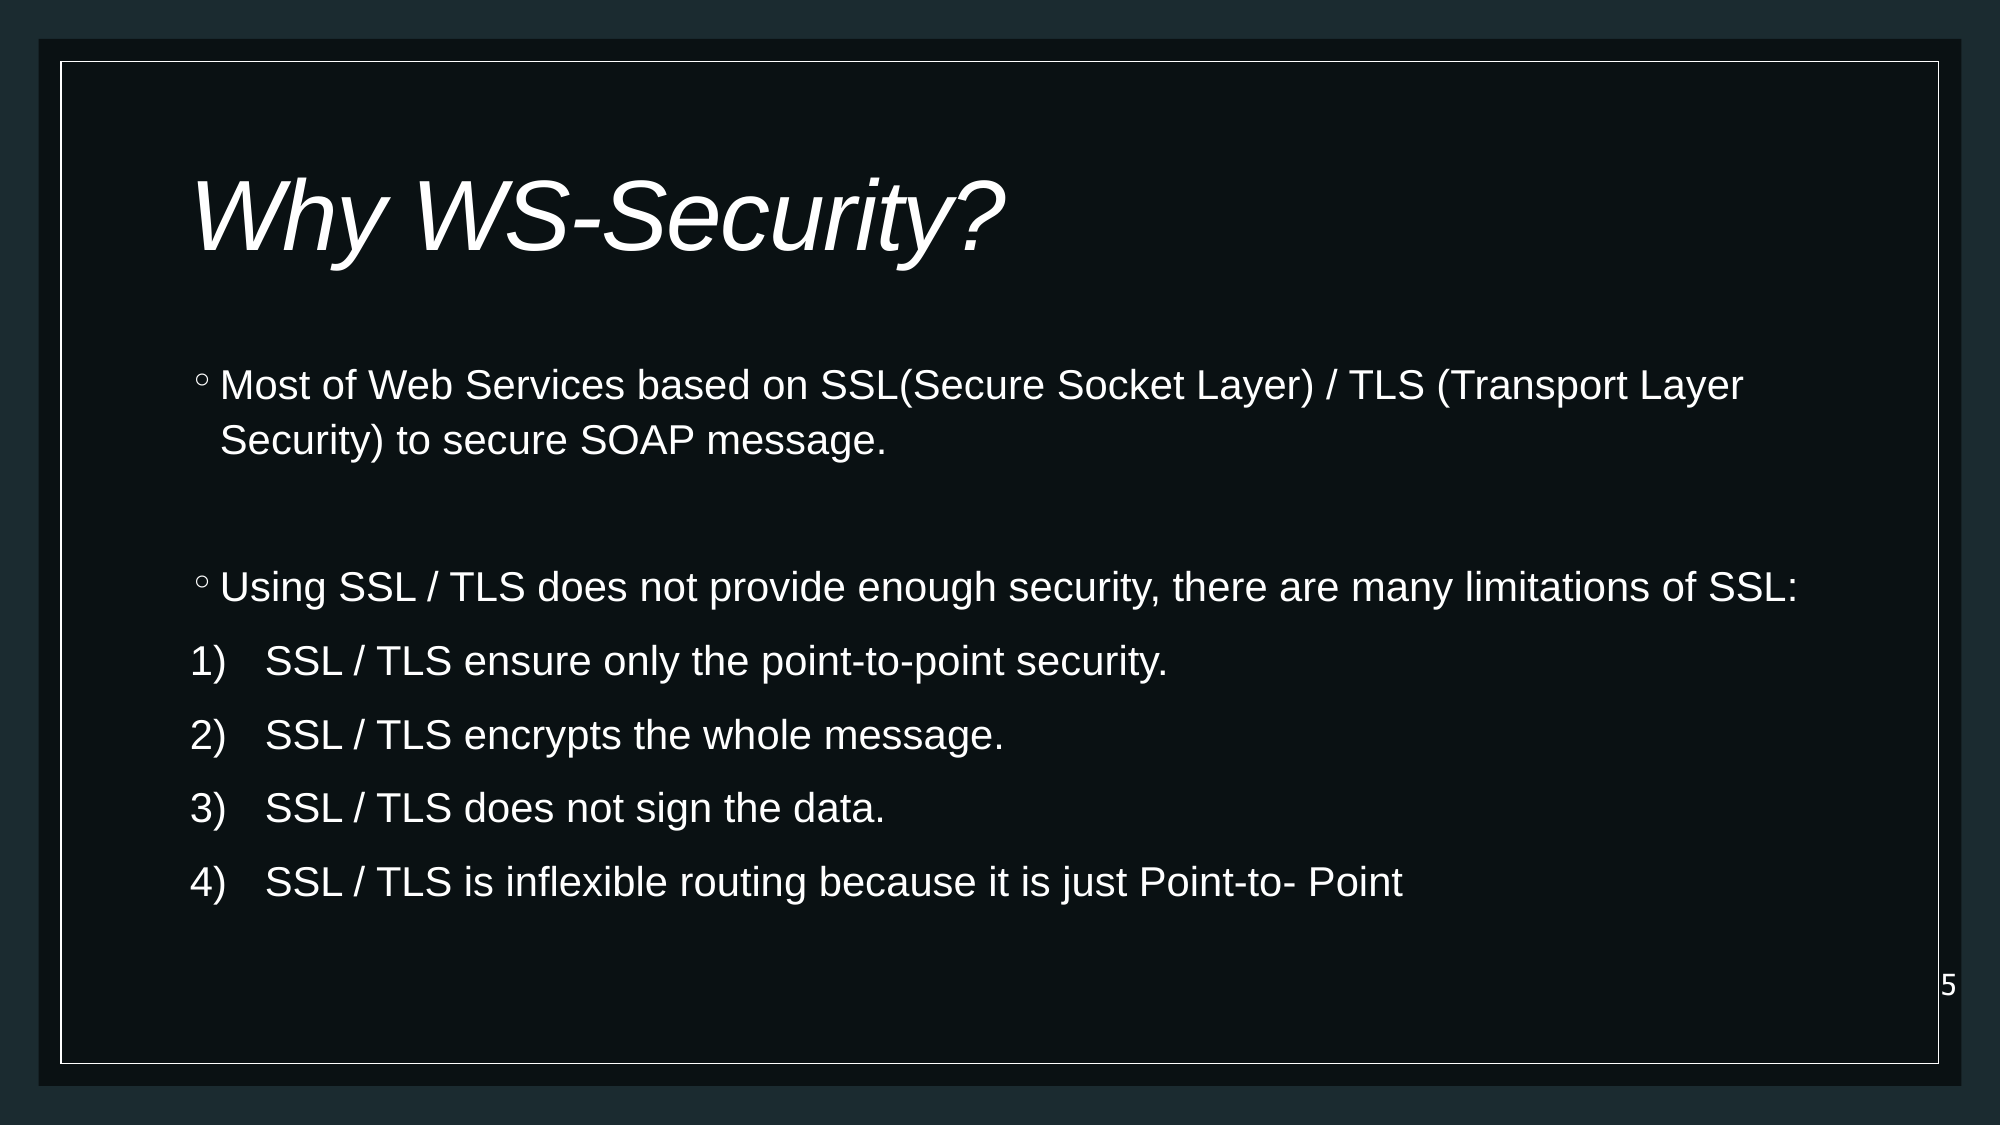

# Why WS-Security?
Most of Web Services based on SSL(Secure Socket Layer) / TLS (Transport Layer Security) to secure SOAP message.

Using SSL / TLS does not provide enough security, there are many limitations of SSL:
SSL / TLS ensure only the point-to-point security.
SSL / TLS encrypts the whole message.
SSL / TLS does not sign the data.
SSL / TLS is inflexible routing because it is just Point-to- Point

5